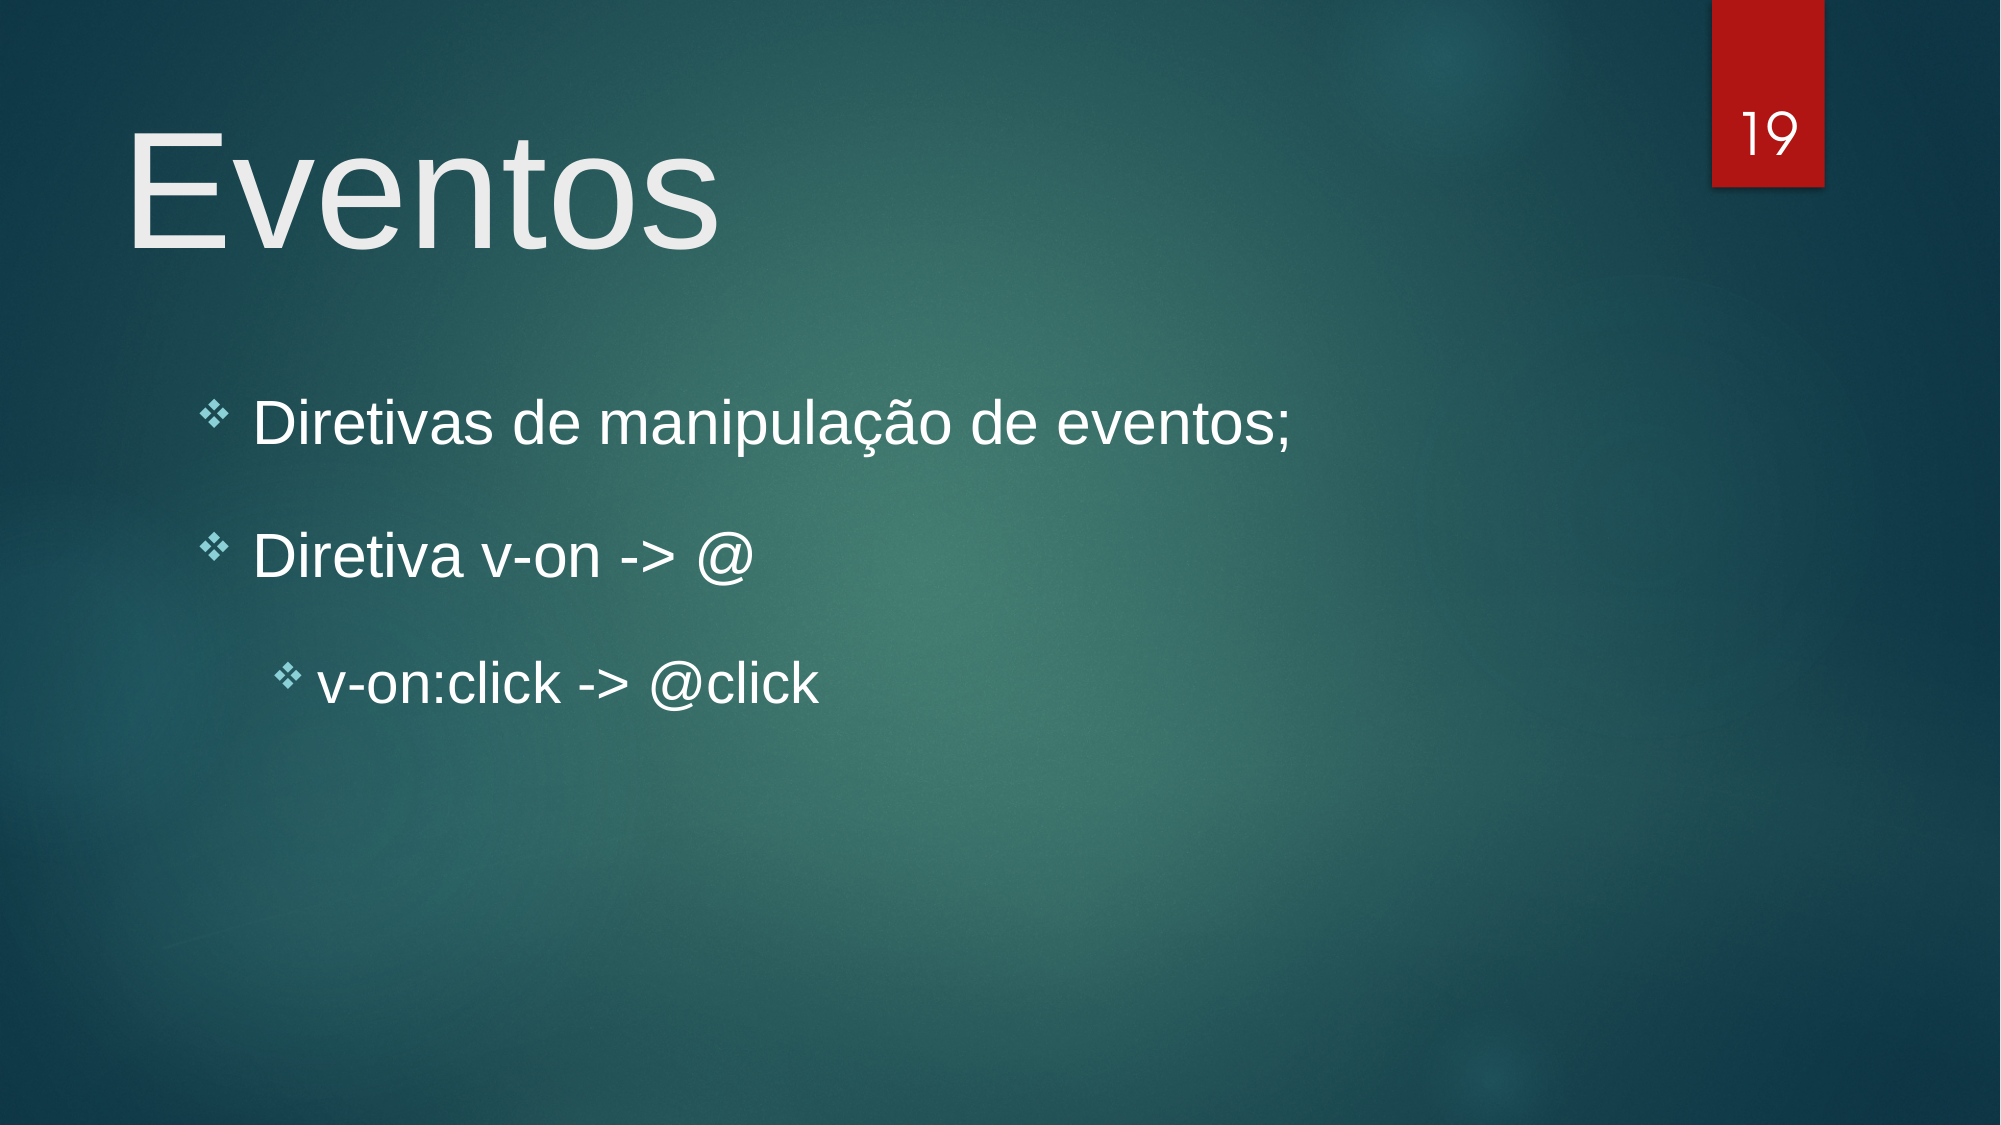

19
# Eventos
Diretivas de manipulação de eventos;
Diretiva v-on -> @
v-on:click -> @click